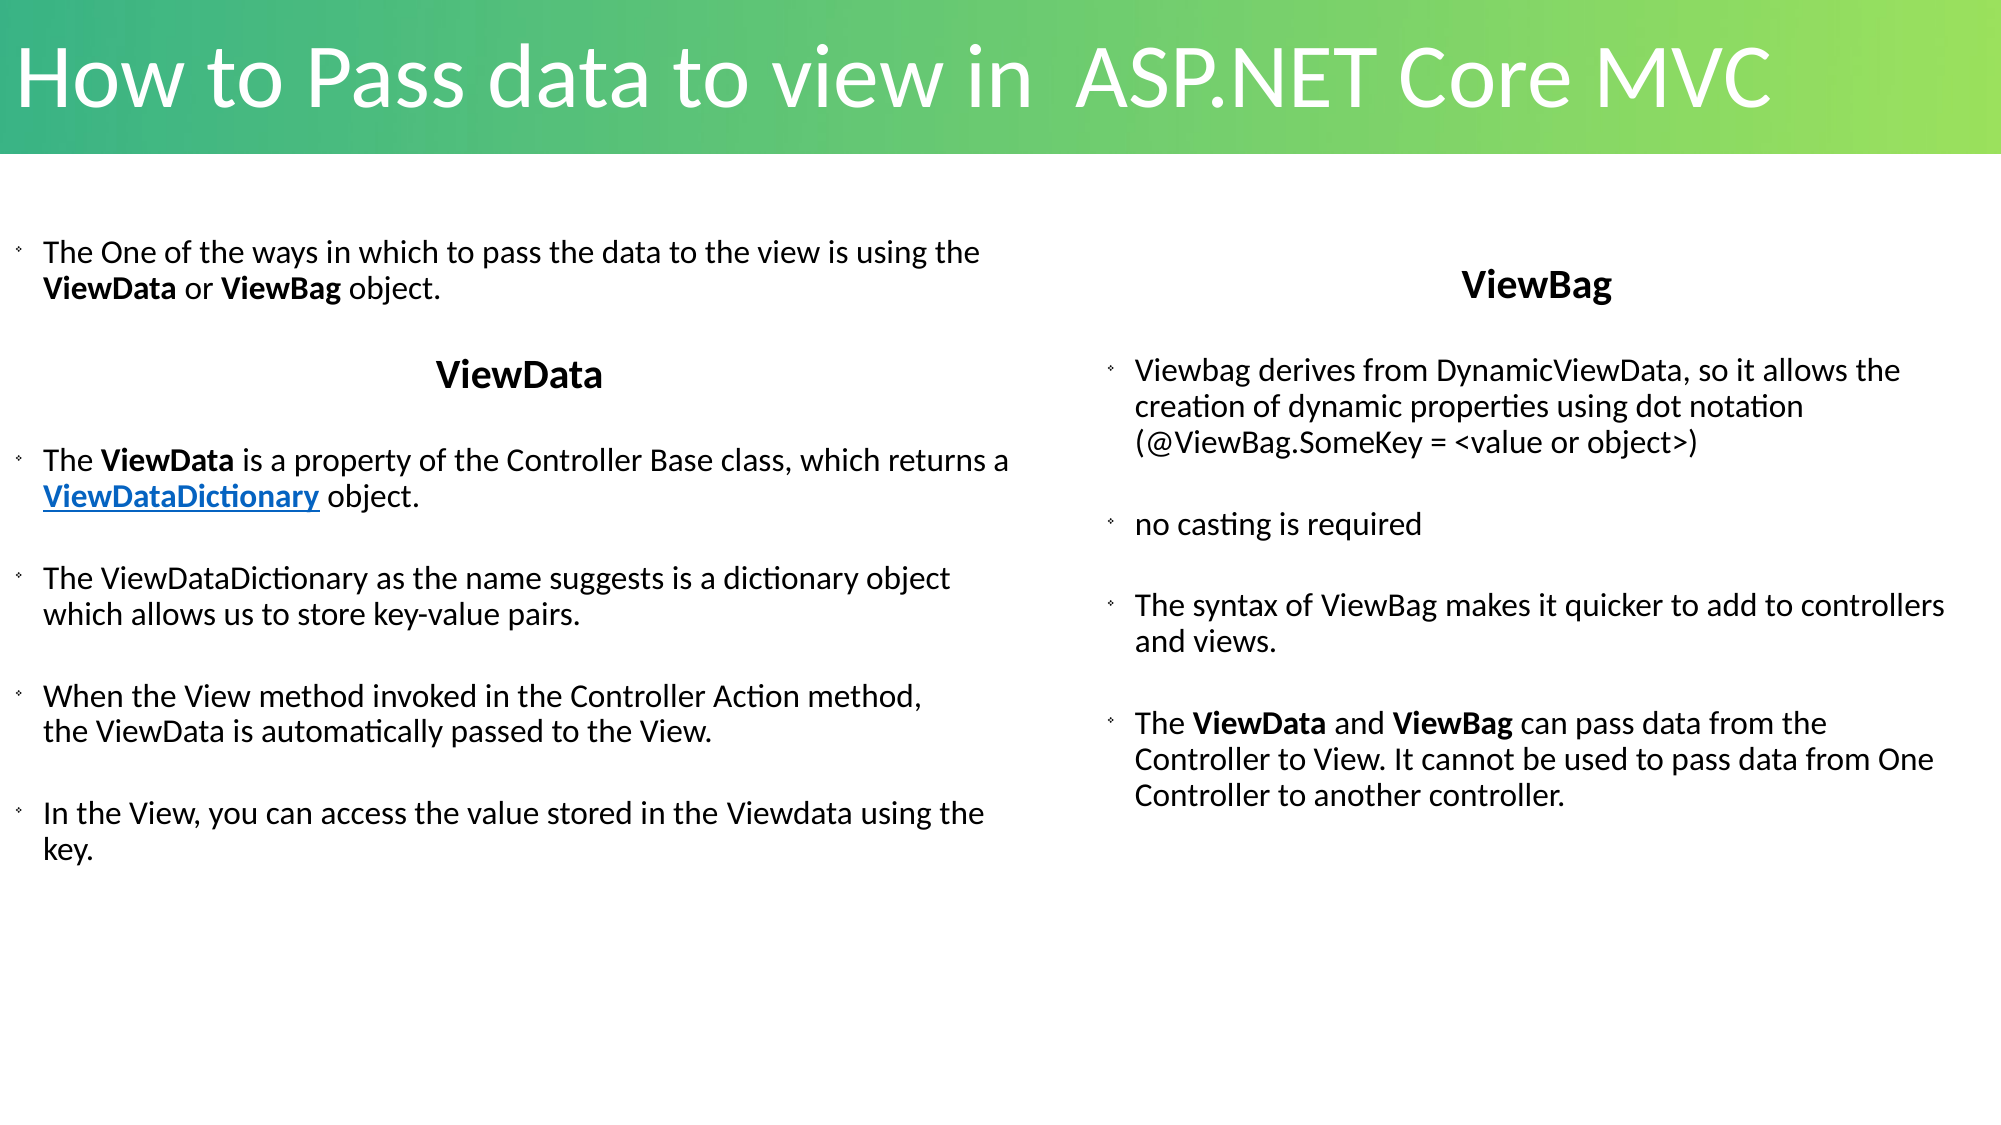

# How to Pass data to view in  ASP.NET Core MVC
The One of the ways in which to pass the data to the view is using the ViewData or ViewBag object.
ViewData
The ViewData is a property of the Controller Base class, which returns a ViewDataDictionary object.
The ViewDataDictionary as the name suggests is a dictionary object which allows us to store key-value pairs.
When the View method invoked in the Controller Action method, the ViewData is automatically passed to the View.
In the View, you can access the value stored in the Viewdata using the key.

ViewBag
Viewbag derives from DynamicViewData, so it allows the creation of dynamic properties using dot notation (@ViewBag.SomeKey = <value or object>)
no casting is required
The syntax of ViewBag makes it quicker to add to controllers and views.
The ViewData and ViewBag can pass data from the Controller to View. It cannot be used to pass data from One Controller to another controller.